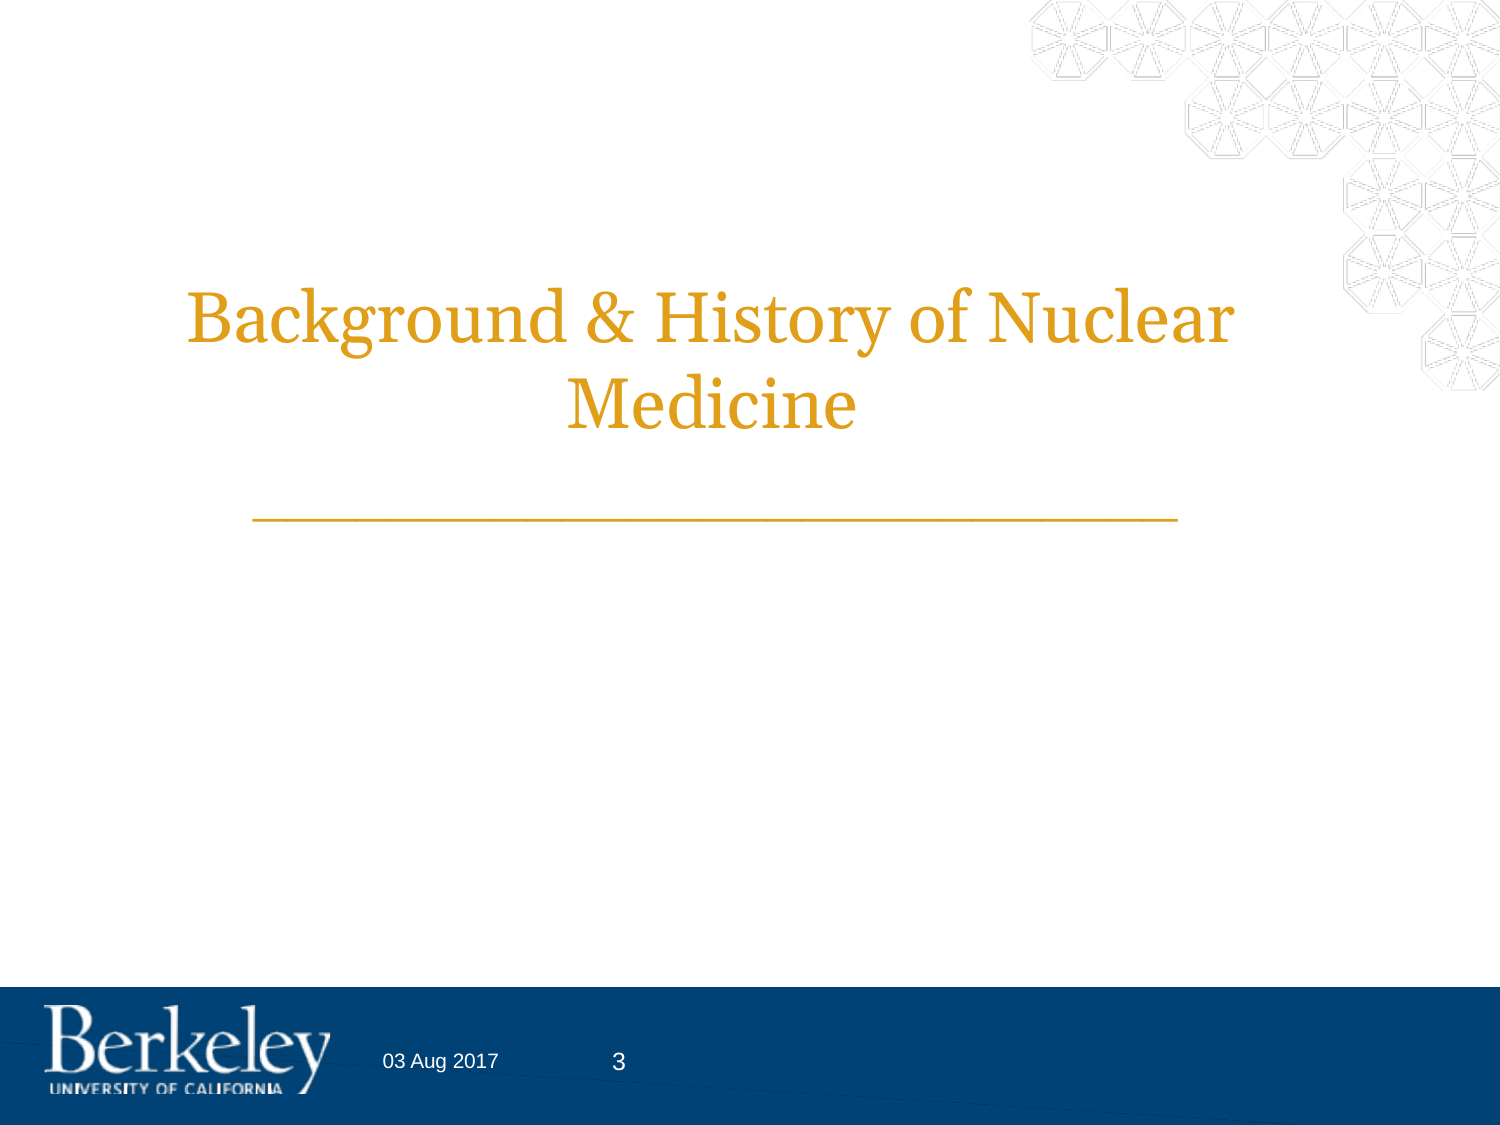

# Background & History of Nuclear Medicine
___________________________